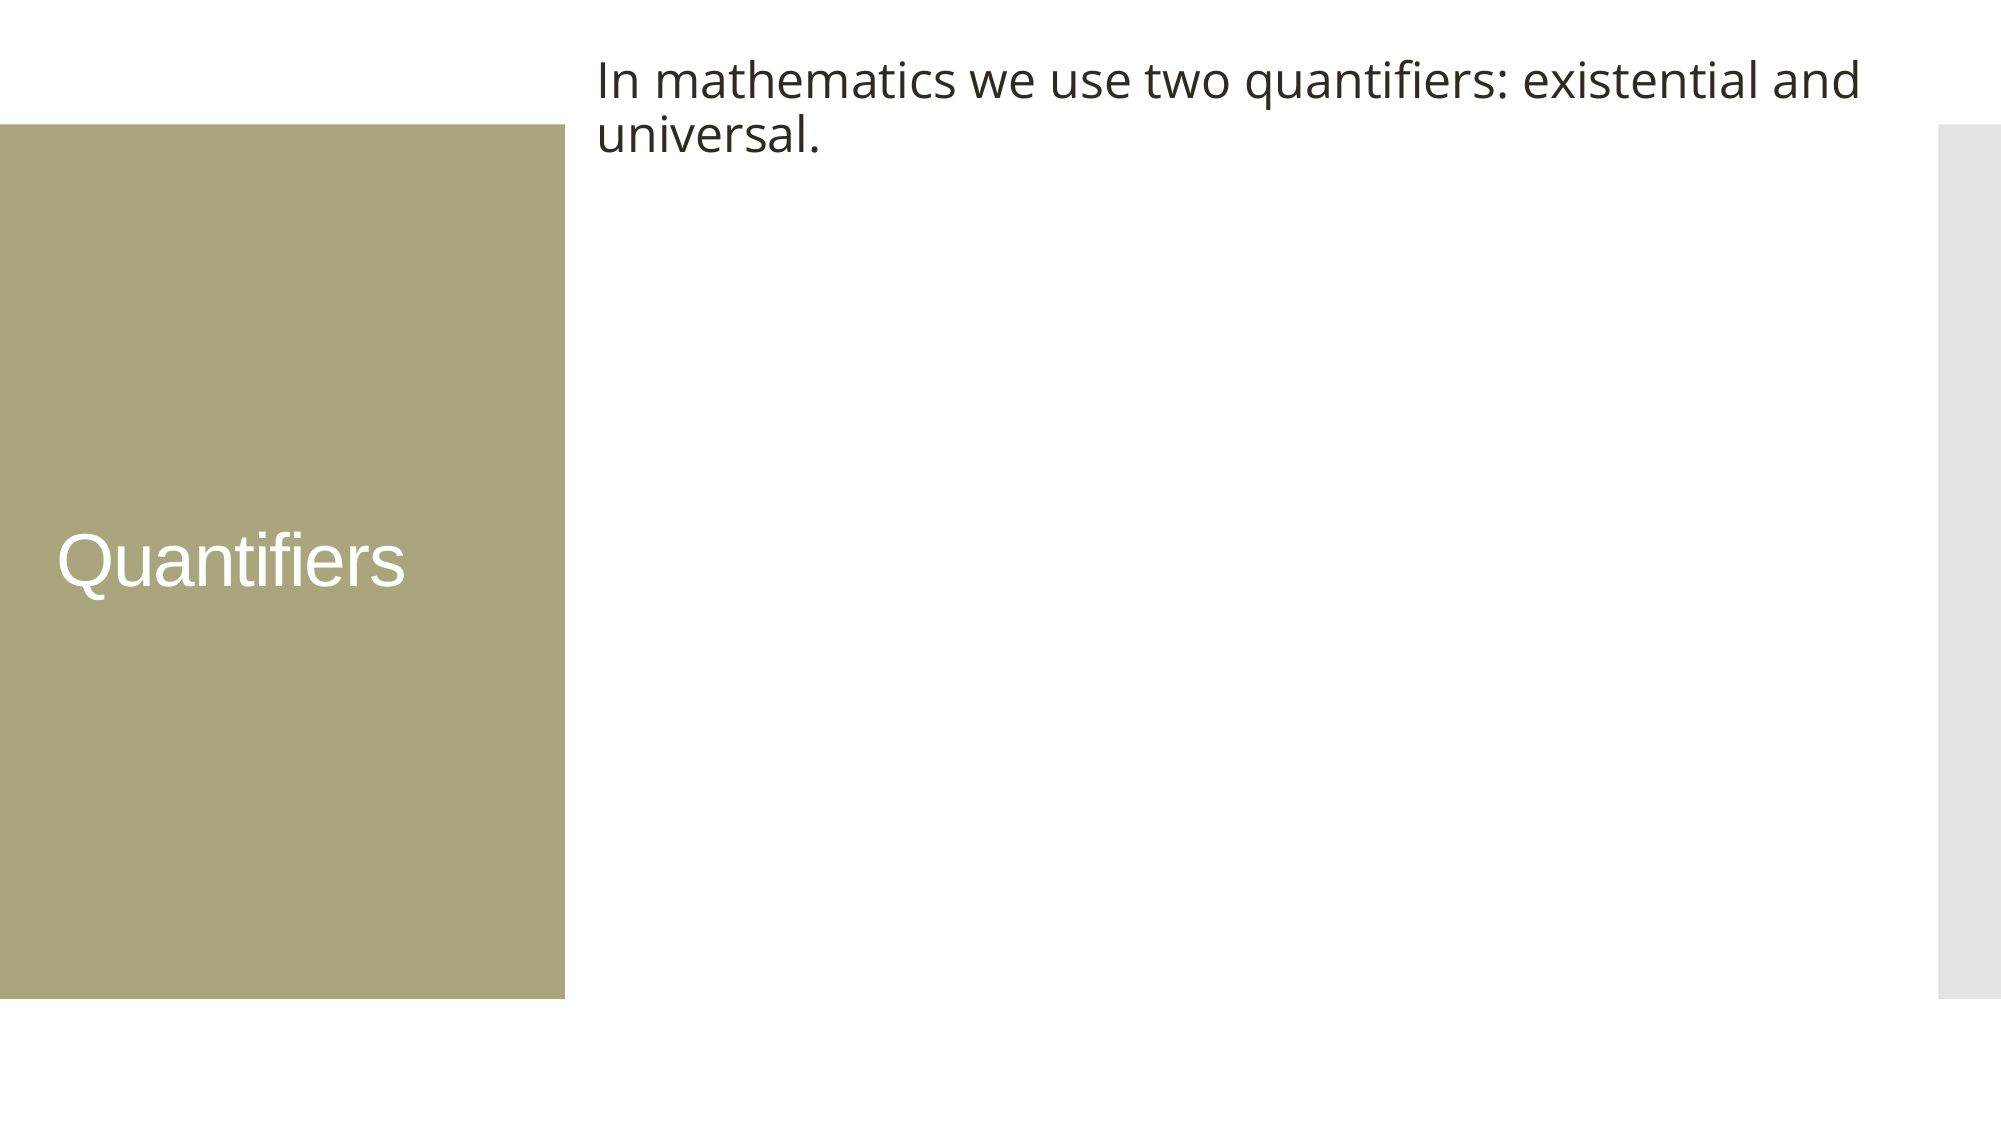

In mathematics we use two quantifiers: existential and universal.
# Quantifiers